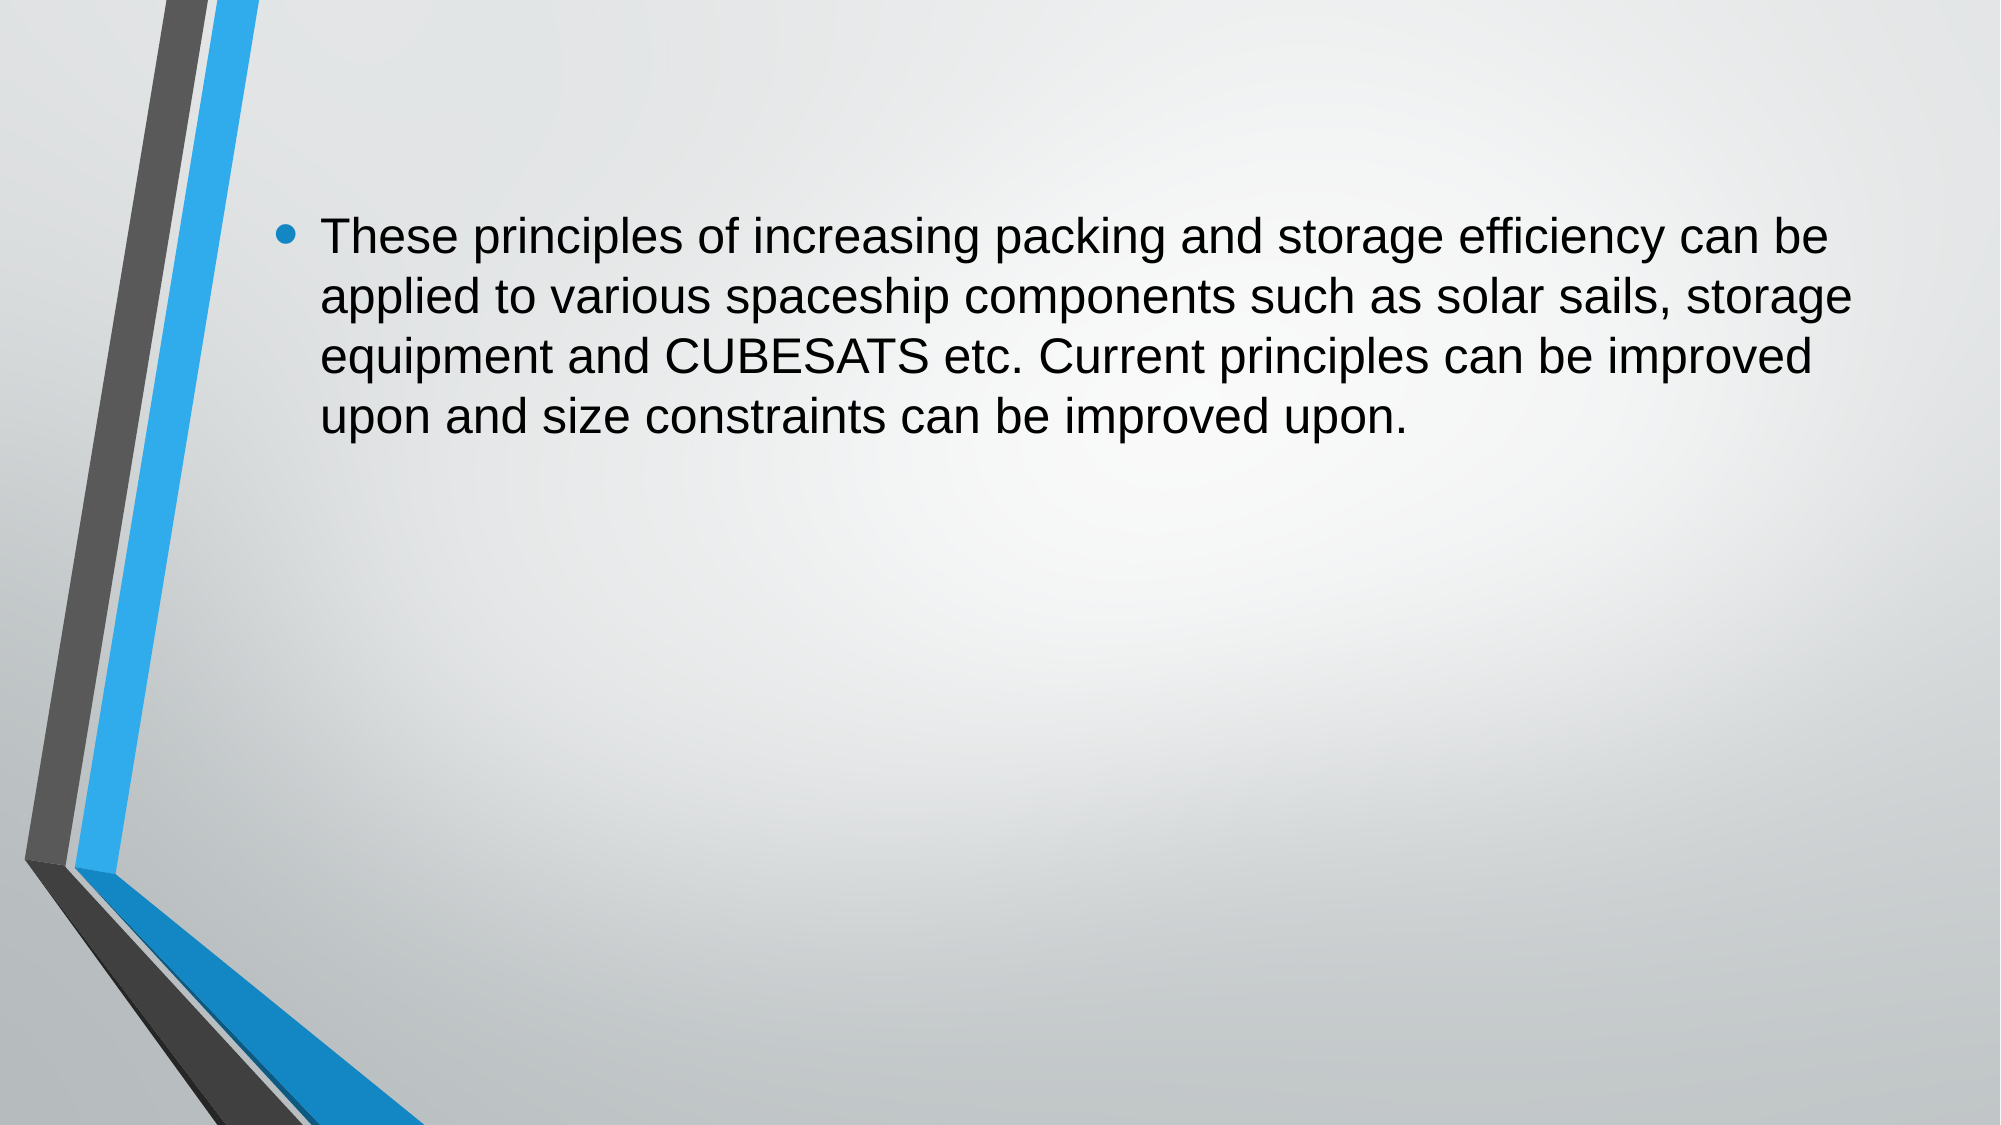

These principles of increasing packing and storage efficiency can be applied to various spaceship components such as solar sails, storage equipment and CUBESATS etc. Current principles can be improved upon and size constraints can be improved upon.